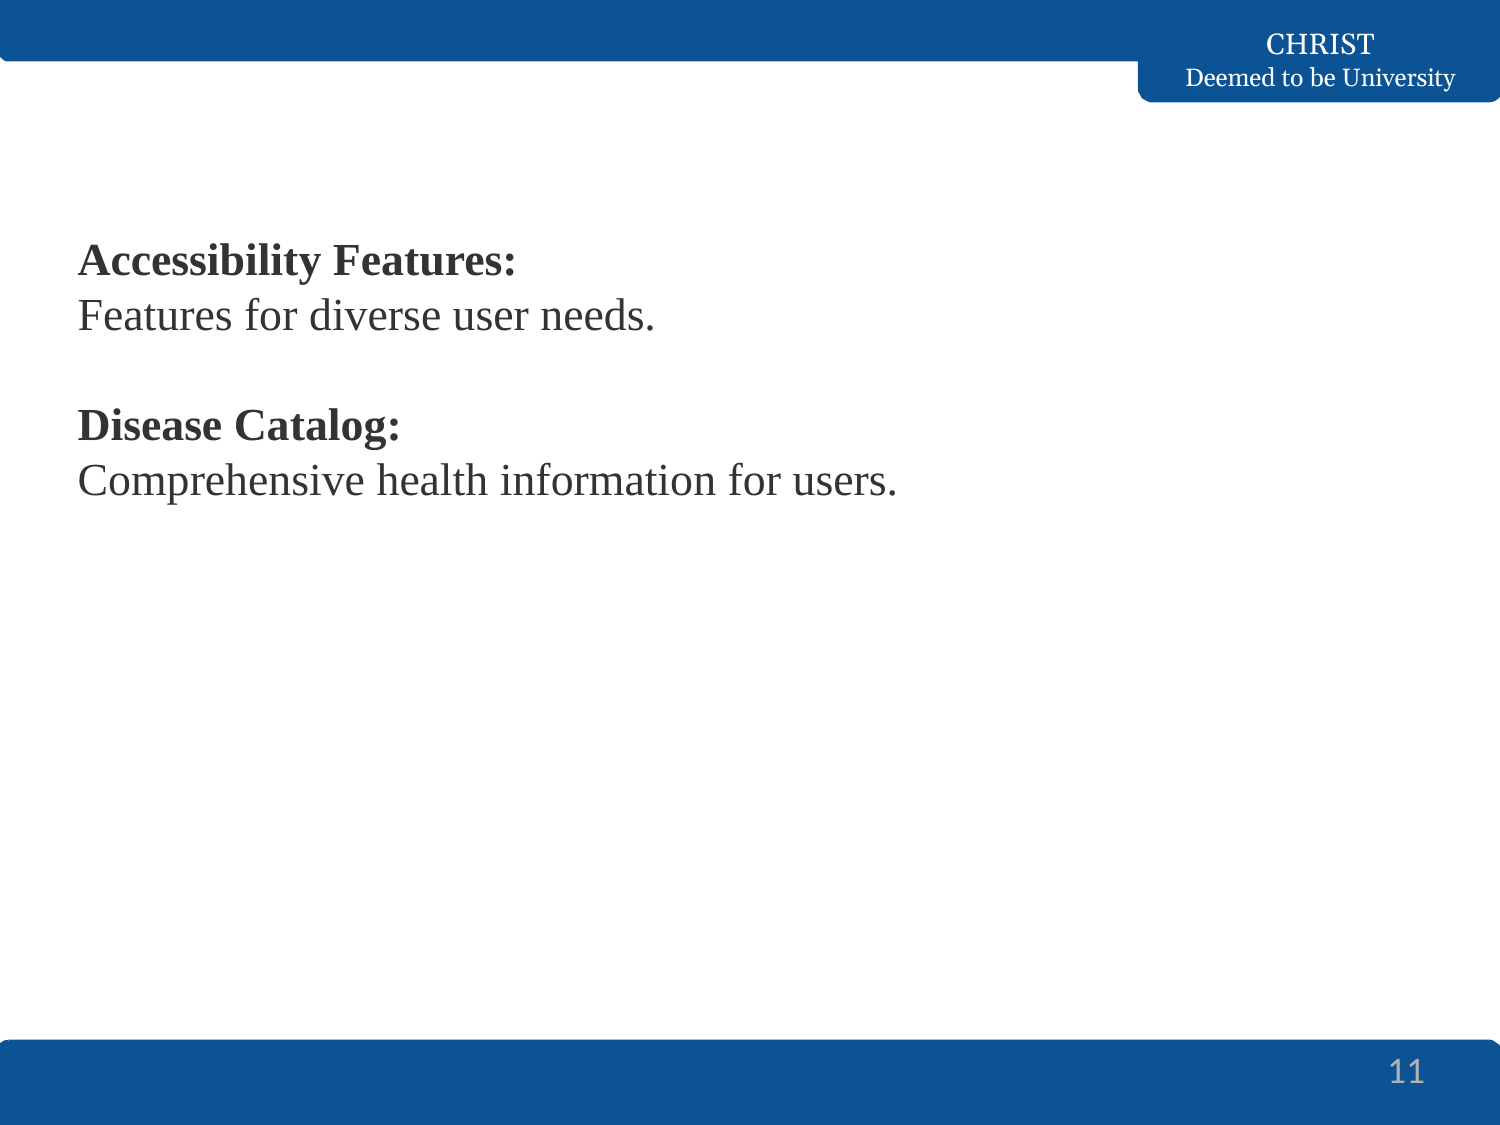

CHRIST
Deemed to be University

Accessibility Features:
Features for diverse user needs.

Disease Catalog:
Comprehensive health information for users.

11